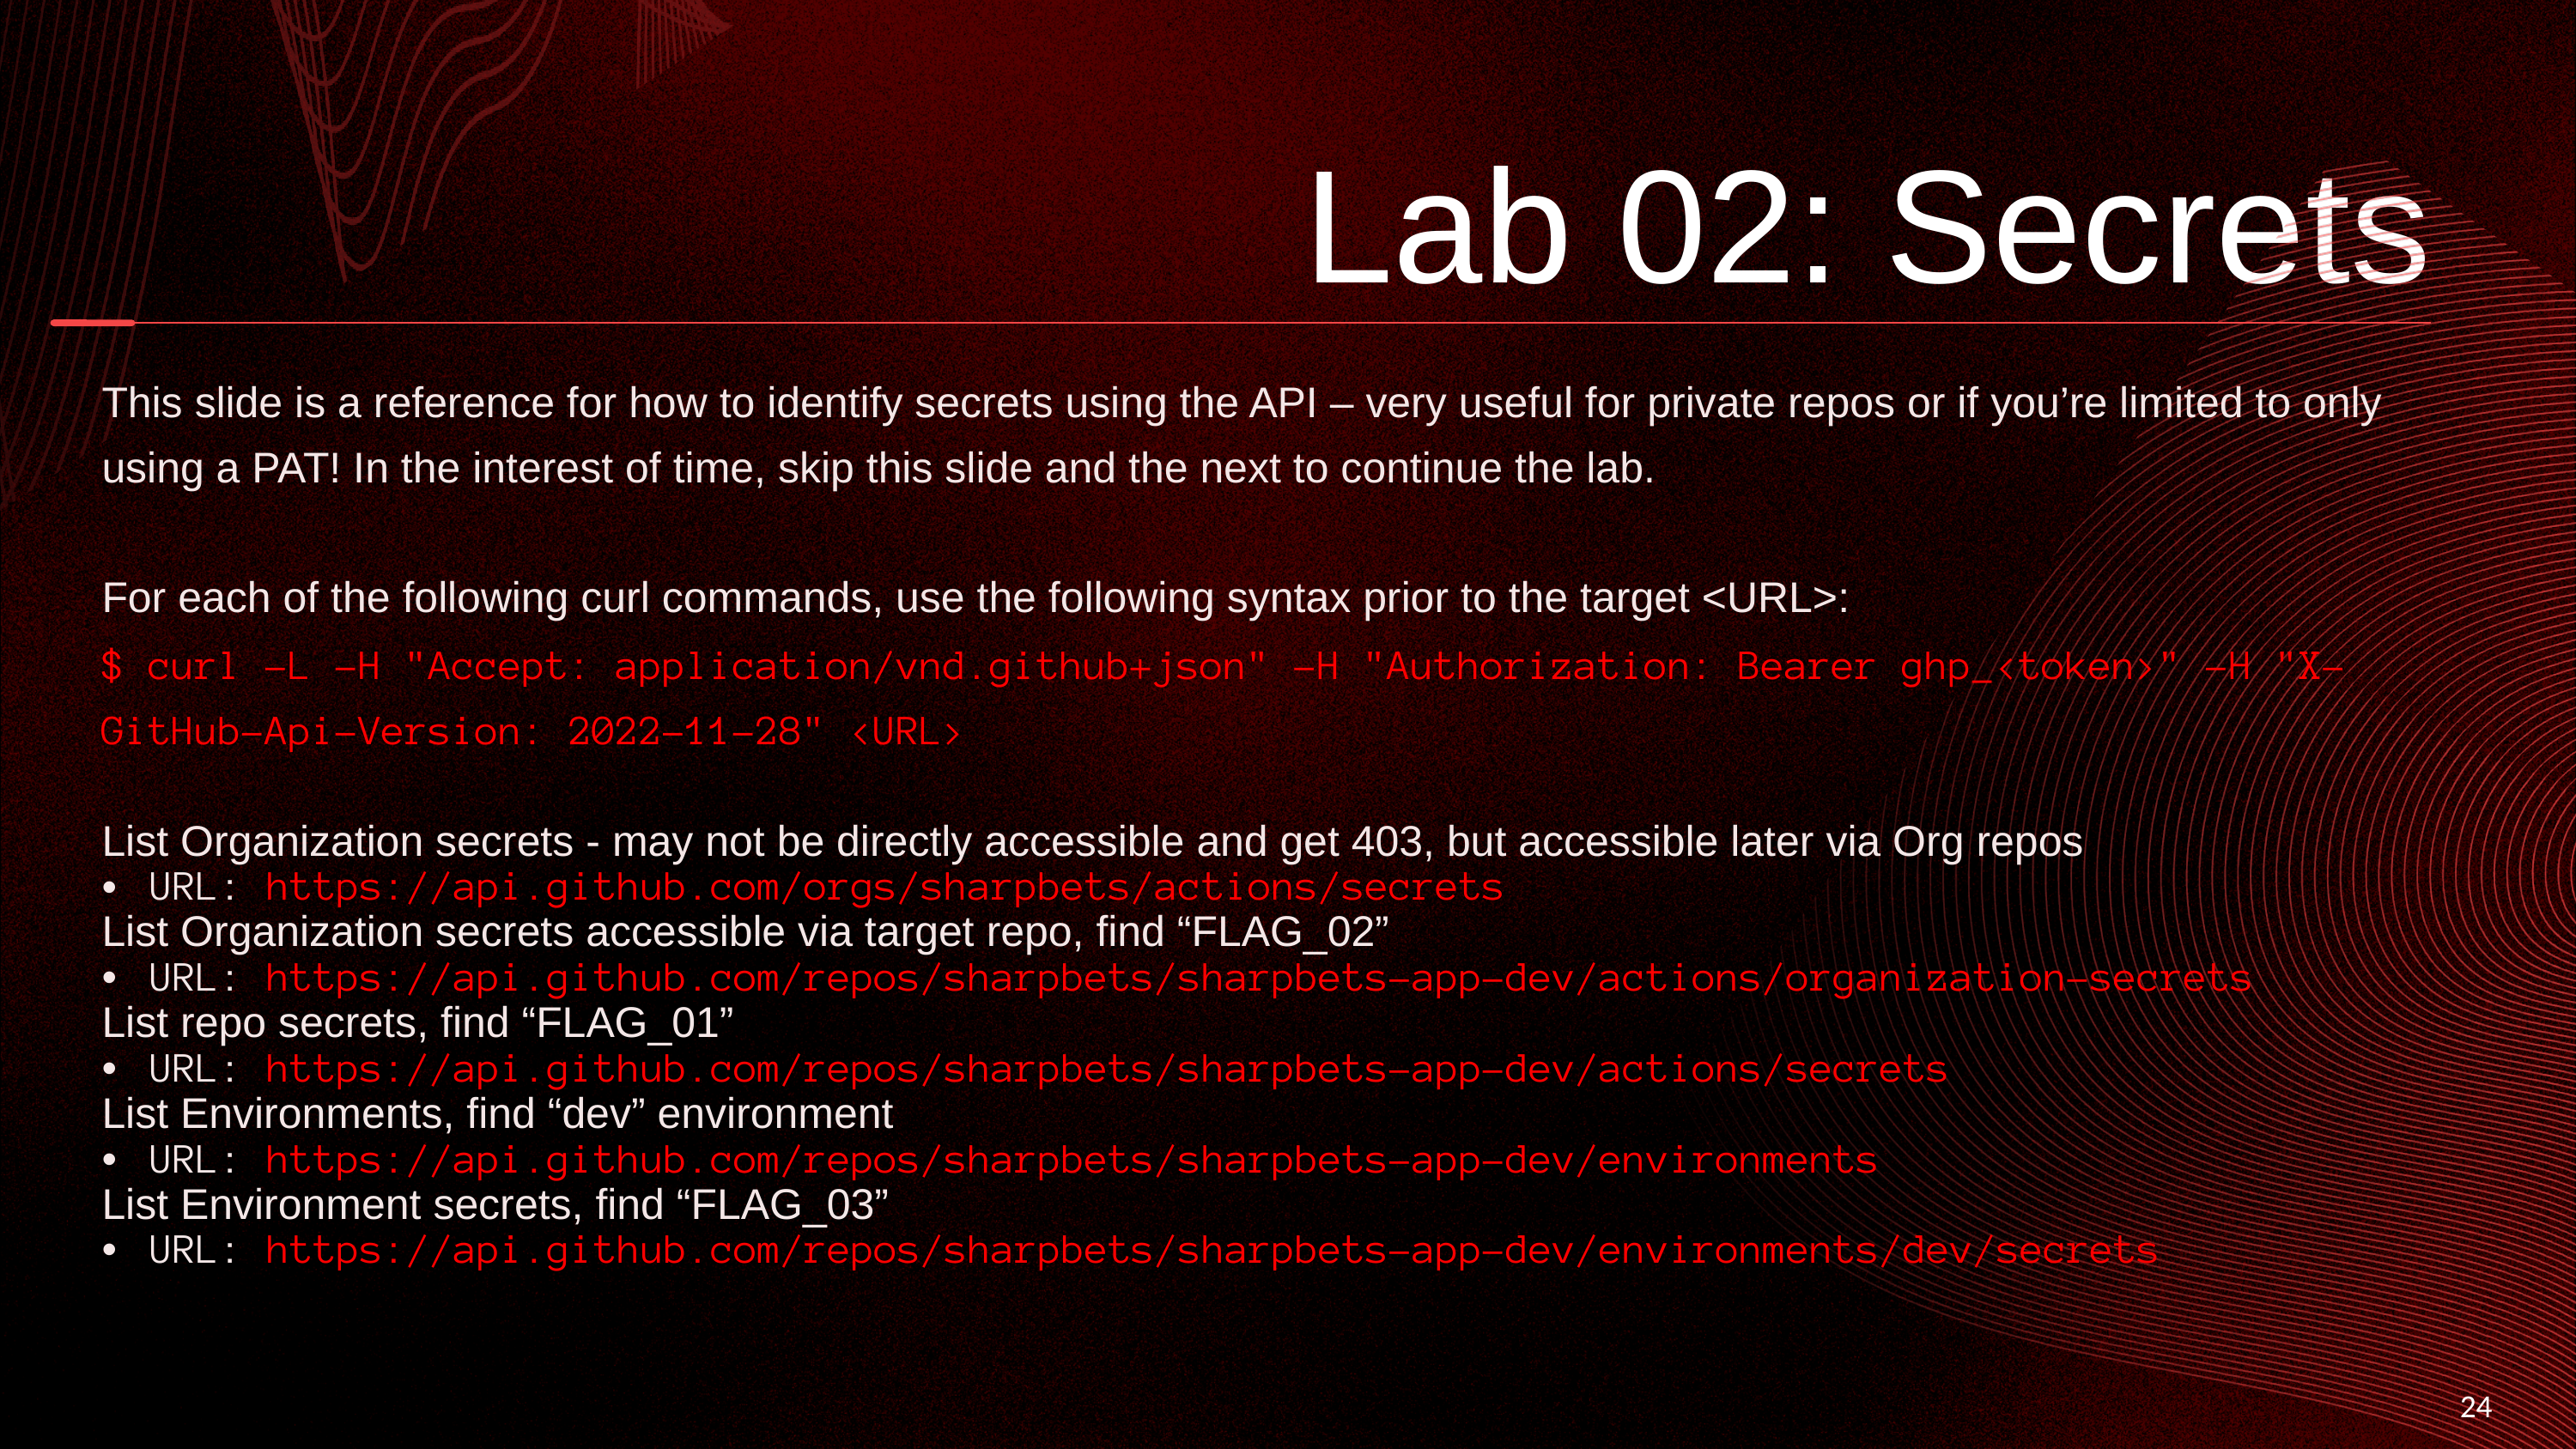

Lab 02: Secrets

| This slide is a reference for how to identify secrets using the API – very useful for private repos or if you’re limited to only using a PAT! In the interest of time, skip this slide and the next to continue the lab. For each of the following curl commands, use the following syntax prior to the target <URL>: $ curl -L -H "Accept: application/vnd.github+json" -H "Authorization: Bearer ghp\_<token>" -H "X-GitHub-Api-Version: 2022-11-28" <URL> List Organization secrets - may not be directly accessible and get 403, but accessible later via Org repos URL: https://api.github.com/orgs/sharpbets/actions/secrets List Organization secrets accessible via target repo, find “FLAG\_02” URL: https://api.github.com/repos/sharpbets/sharpbets-app-dev/actions/organization-secrets List repo secrets, find “FLAG\_01” URL: https://api.github.com/repos/sharpbets/sharpbets-app-dev/actions/secrets List Environments, find “dev” environment URL: https://api.github.com/repos/sharpbets/sharpbets-app-dev/environments List Environment secrets, find “FLAG\_03” URL: https://api.github.com/repos/sharpbets/sharpbets-app-dev/environments/dev/secrets |
| --- |

24